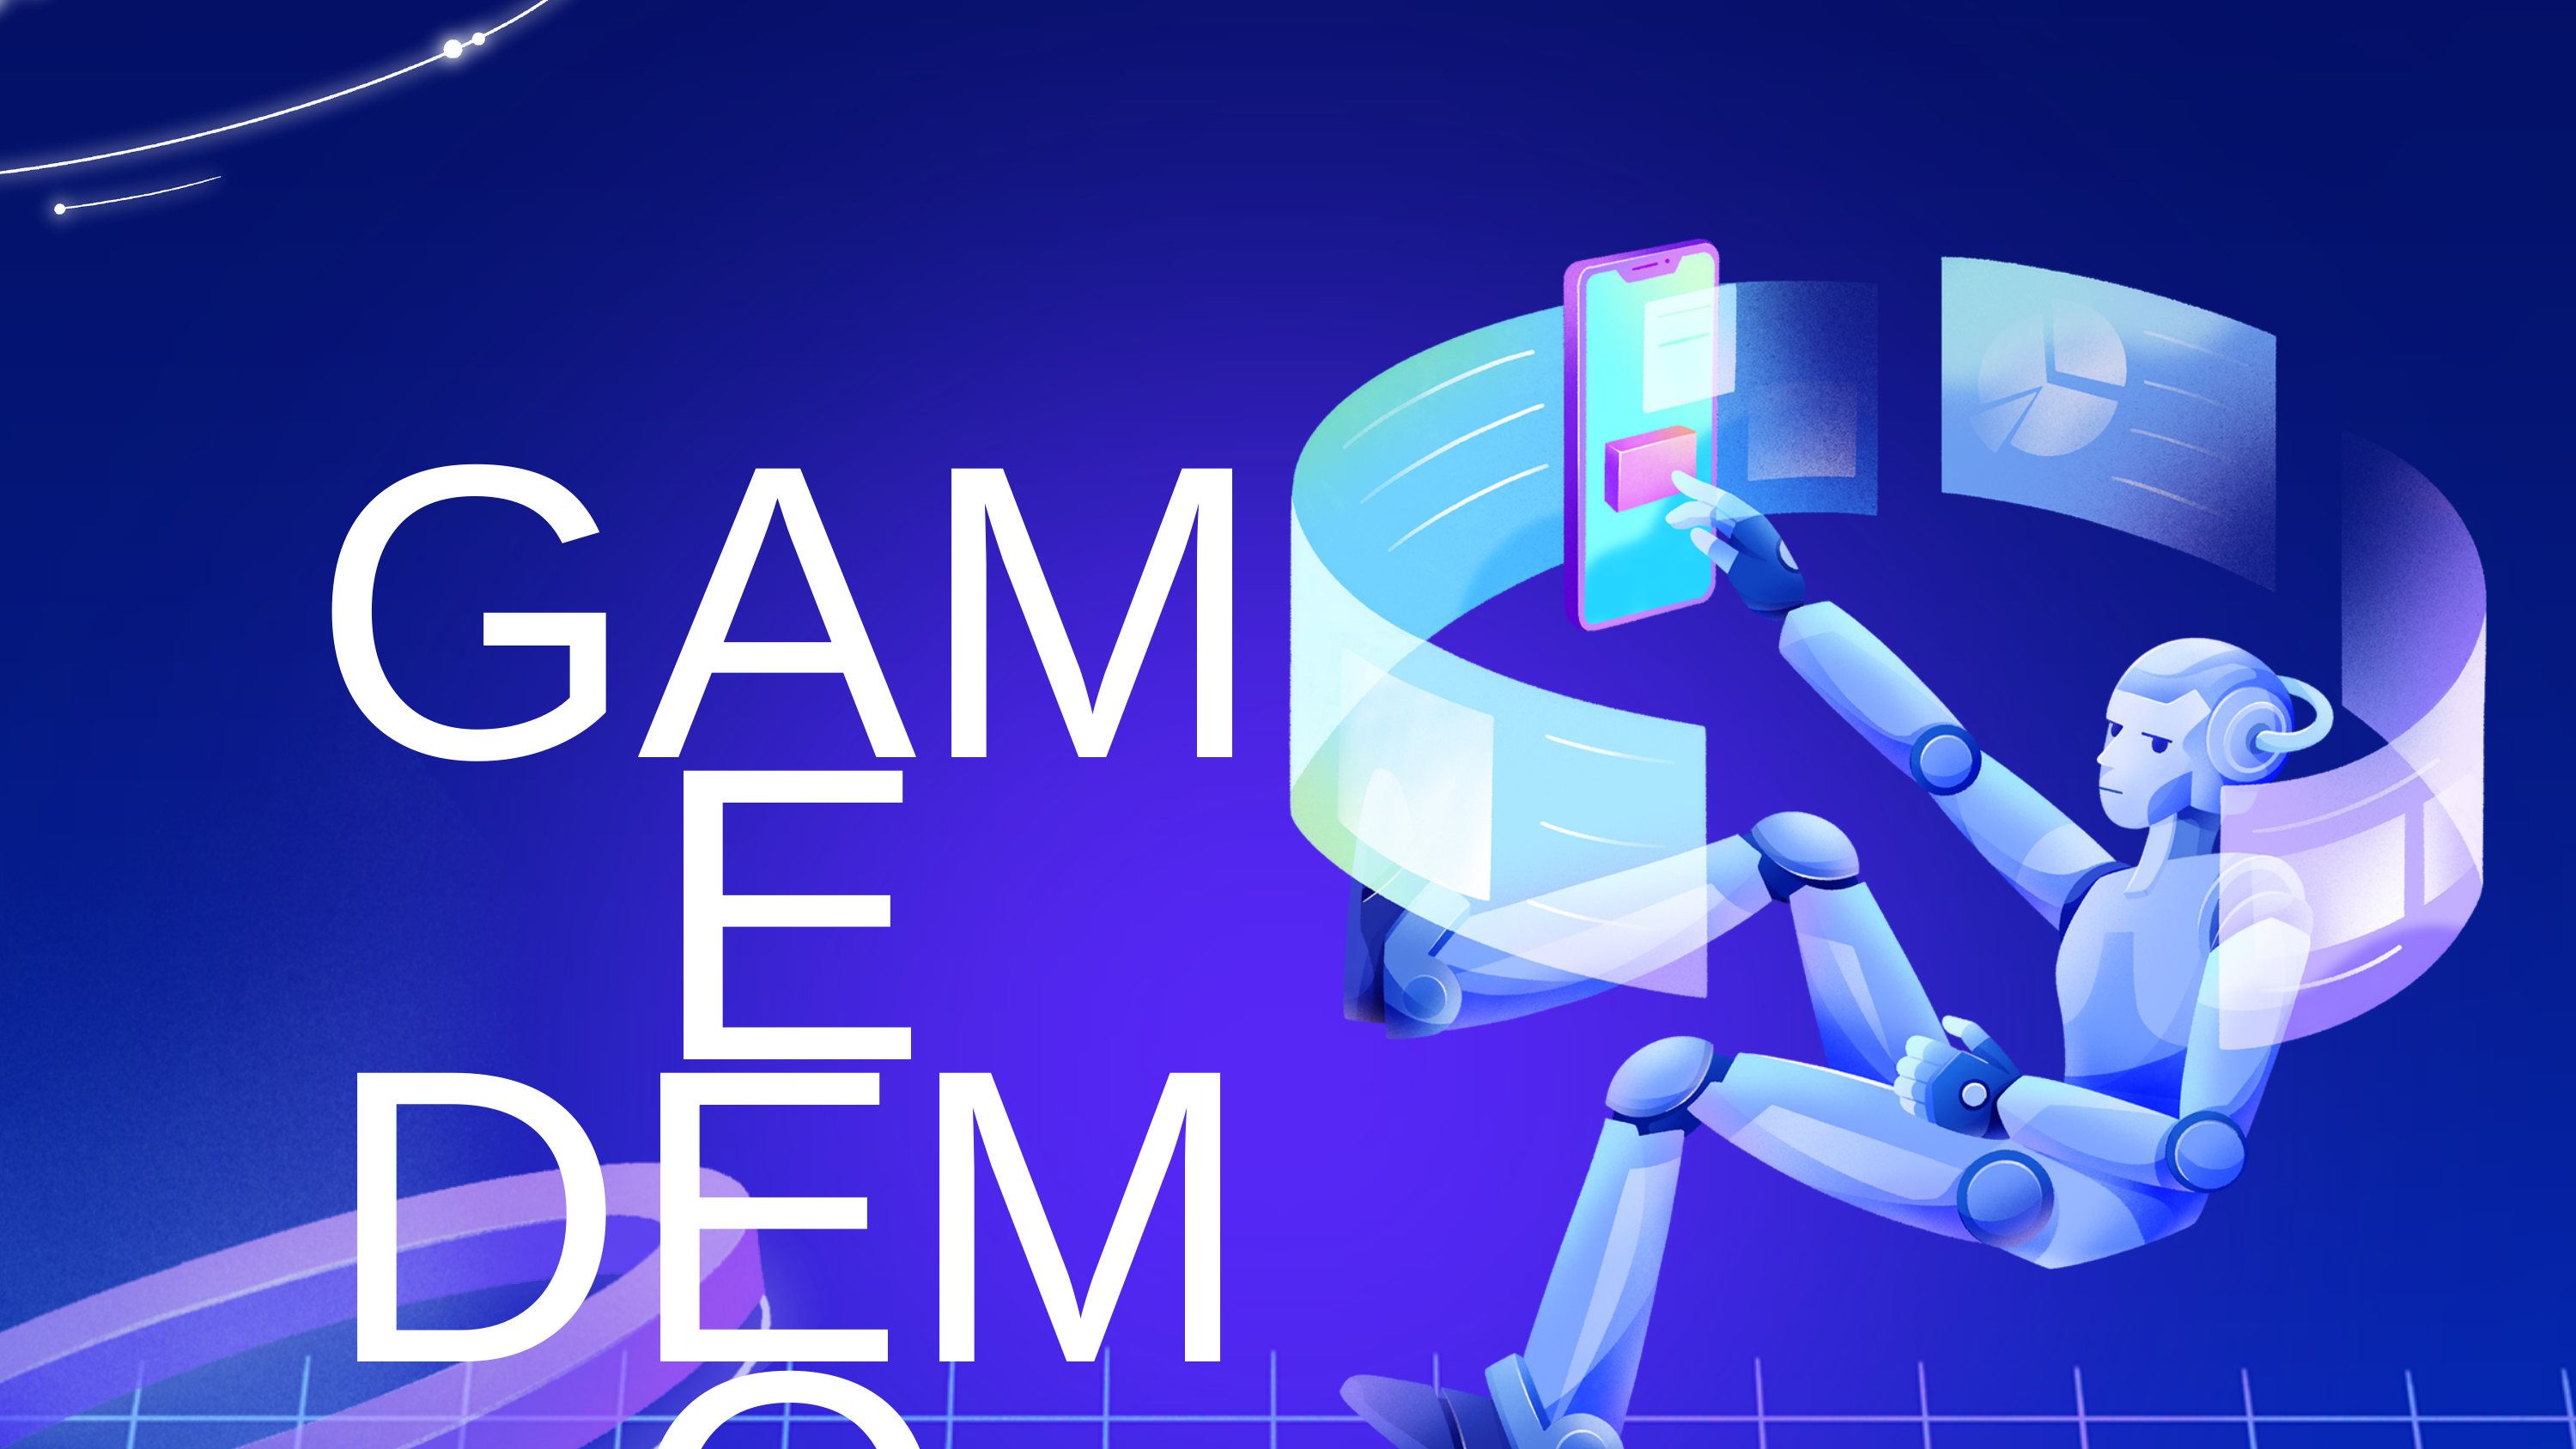

THANK YOU
FOR LISTENING !

GAME DEMO

Singleton Pattern
Q&A TIME!